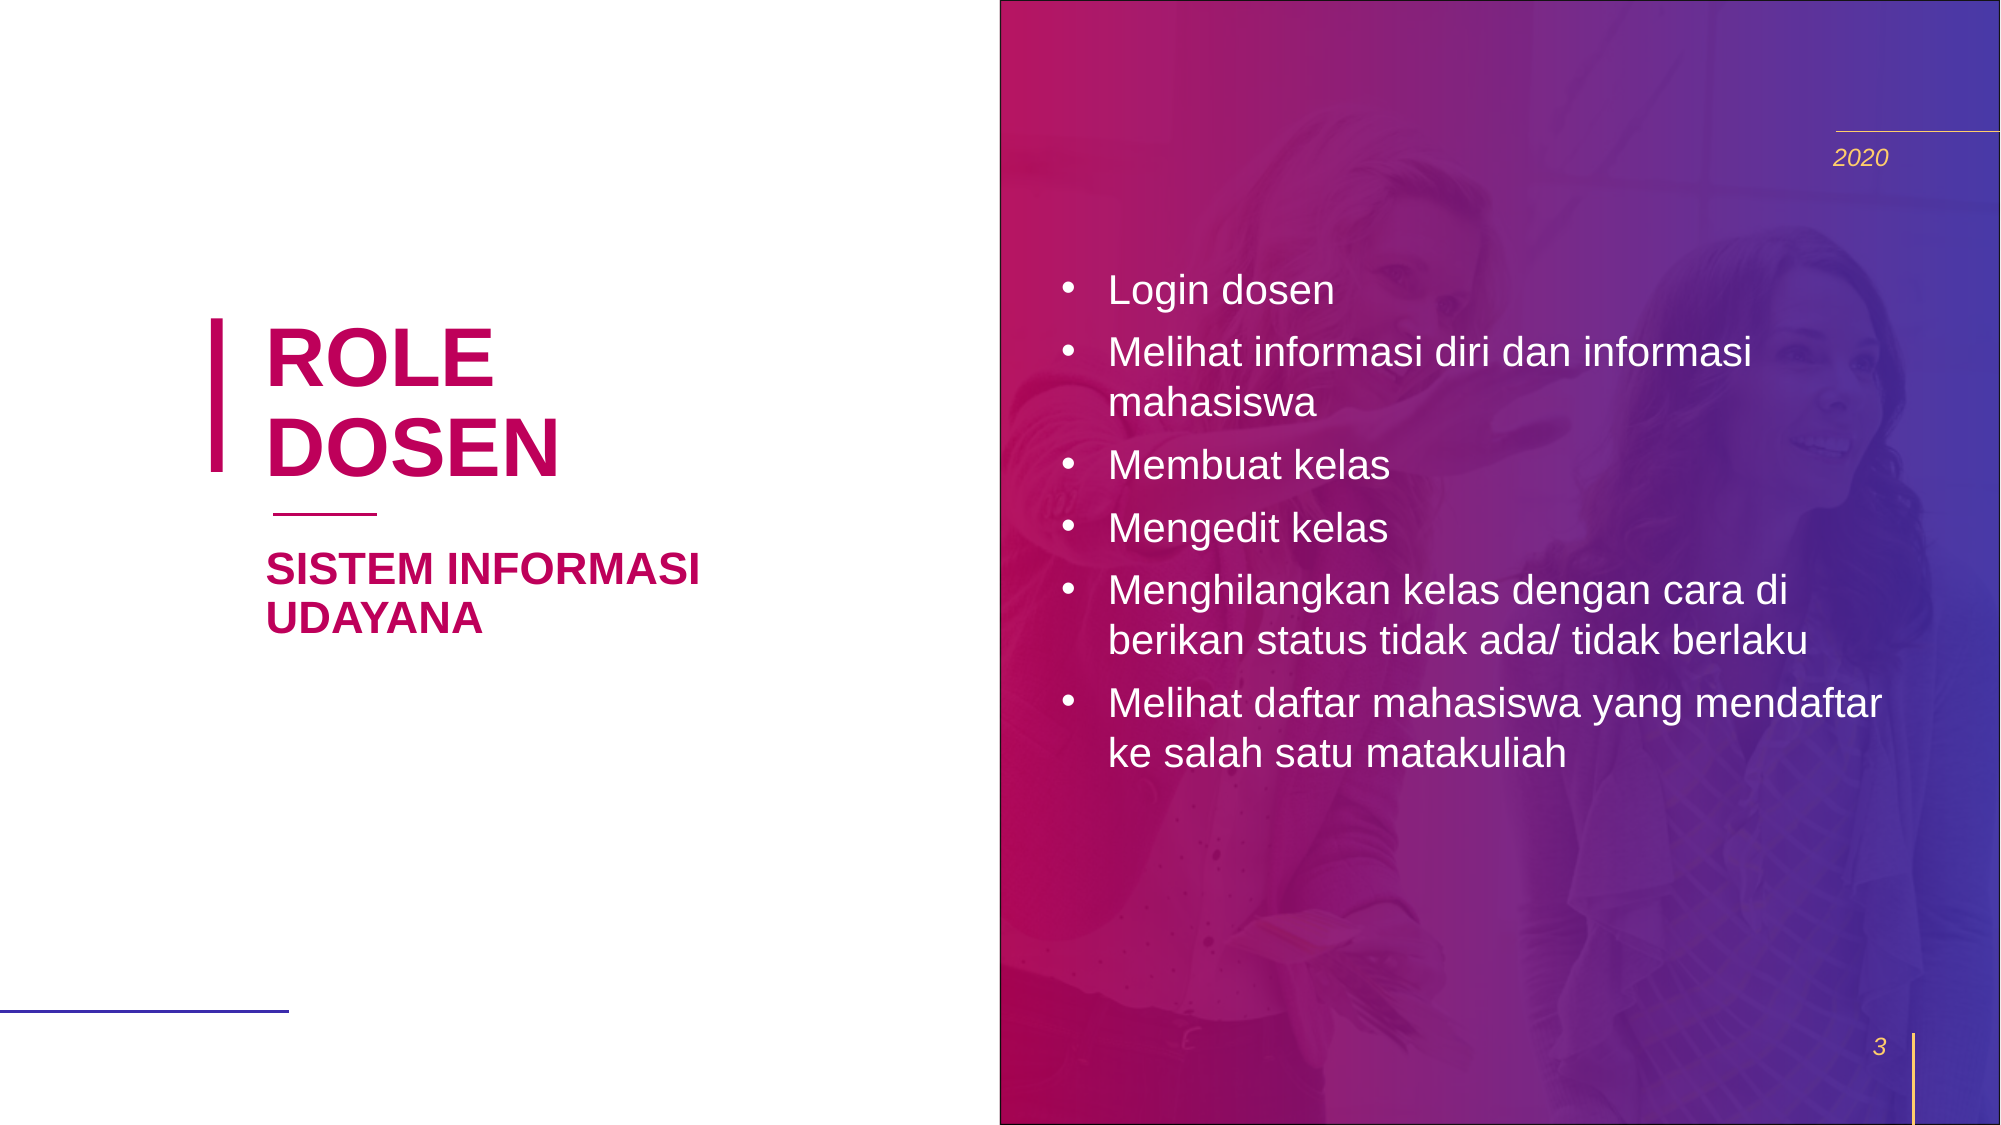

2020
Login dosen
Melihat informasi diri dan informasi mahasiswa
Membuat kelas
Mengedit kelas
Menghilangkan kelas dengan cara di berikan status tidak ada/ tidak berlaku
Melihat daftar mahasiswa yang mendaftar ke salah satu matakuliah
# ROLE DOSEN
SISTEM INFORMASI
UDAYANA
3